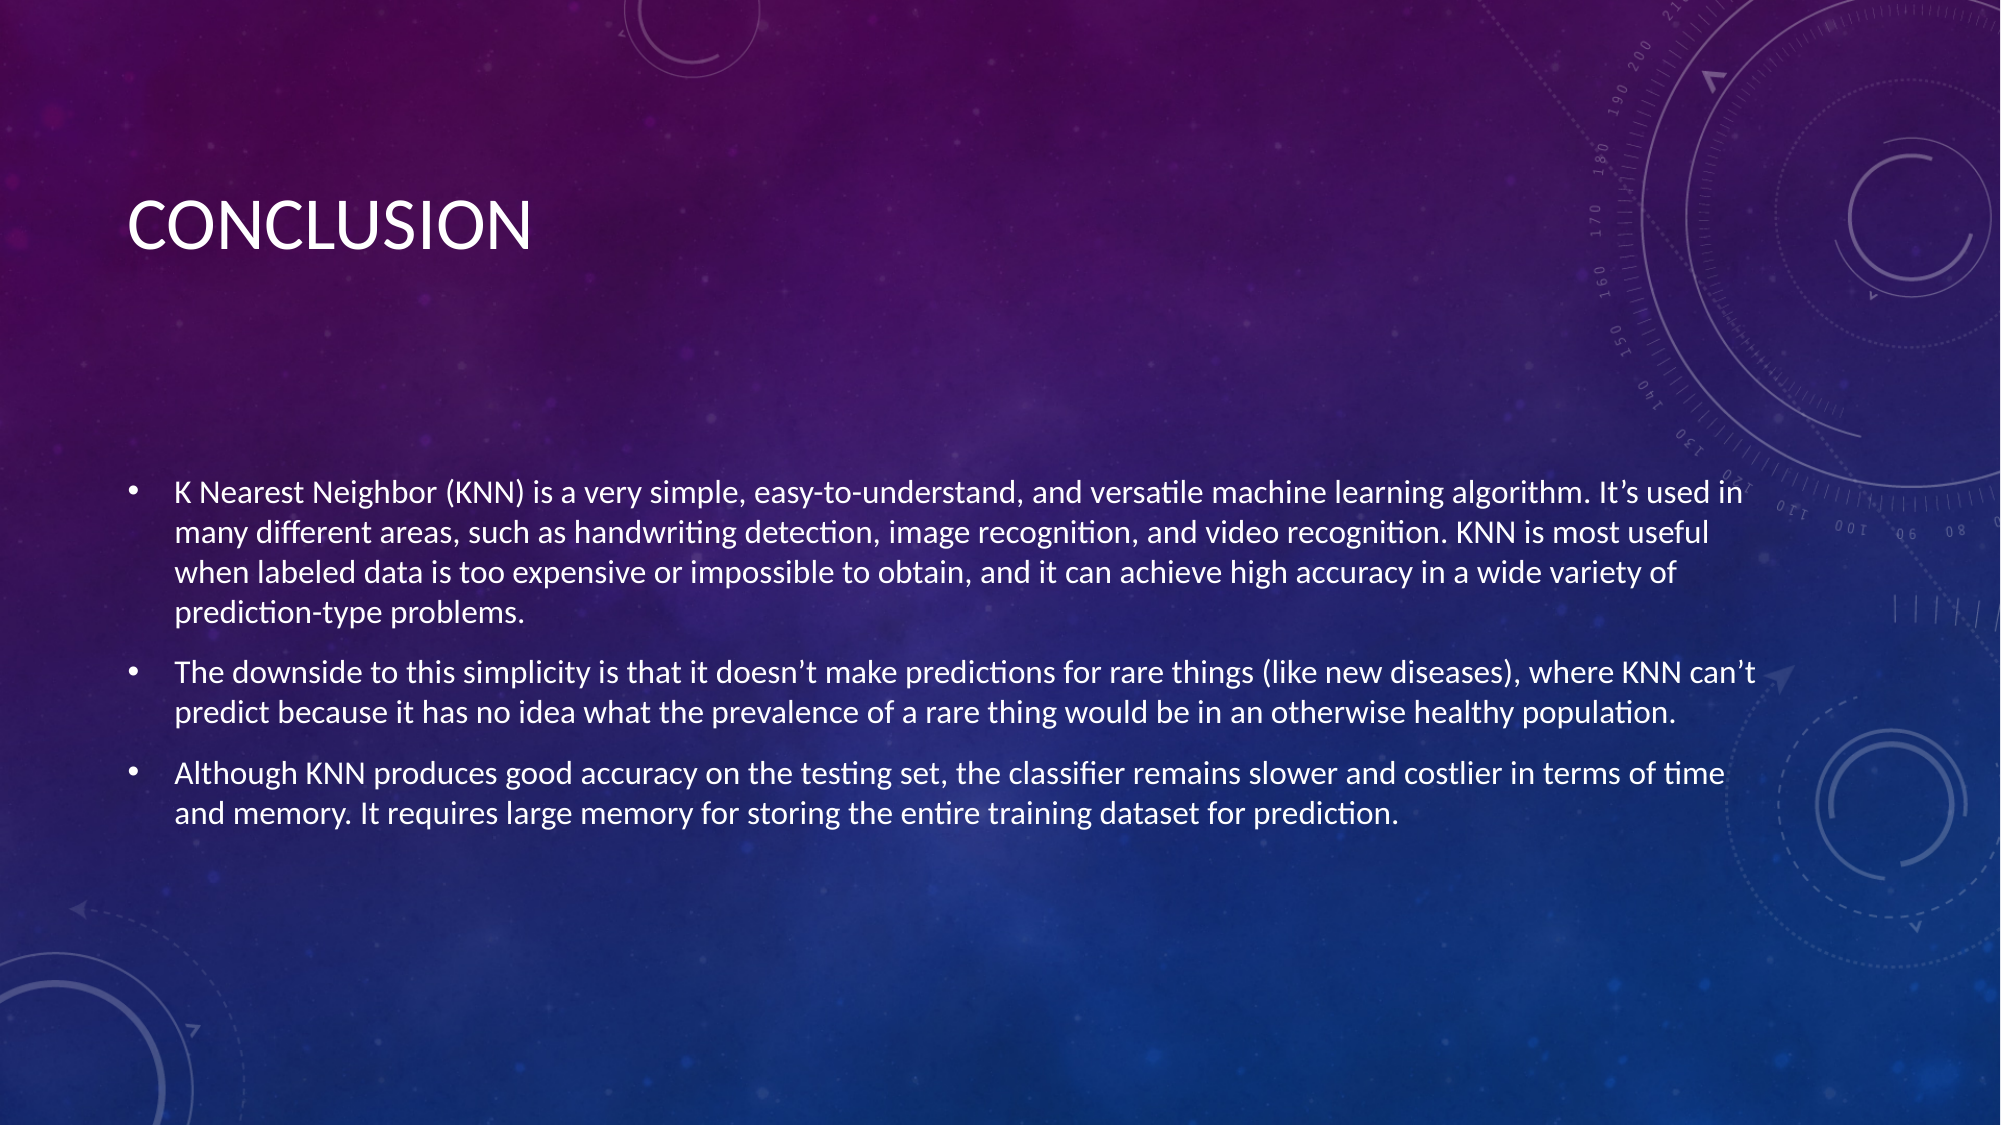

# Conclusion
K Nearest Neighbor (KNN) is a very simple, easy-to-understand, and versatile machine learning algorithm. It’s used in many different areas, such as handwriting detection, image recognition, and video recognition. KNN is most useful when labeled data is too expensive or impossible to obtain, and it can achieve high accuracy in a wide variety of prediction-type problems.
The downside to this simplicity is that it doesn’t make predictions for rare things (like new diseases), where KNN can’t predict because it has no idea what the prevalence of a rare thing would be in an otherwise healthy population.
Although KNN produces good accuracy on the testing set, the classifier remains slower and costlier in terms of time and memory. It requires large memory for storing the entire training dataset for prediction.